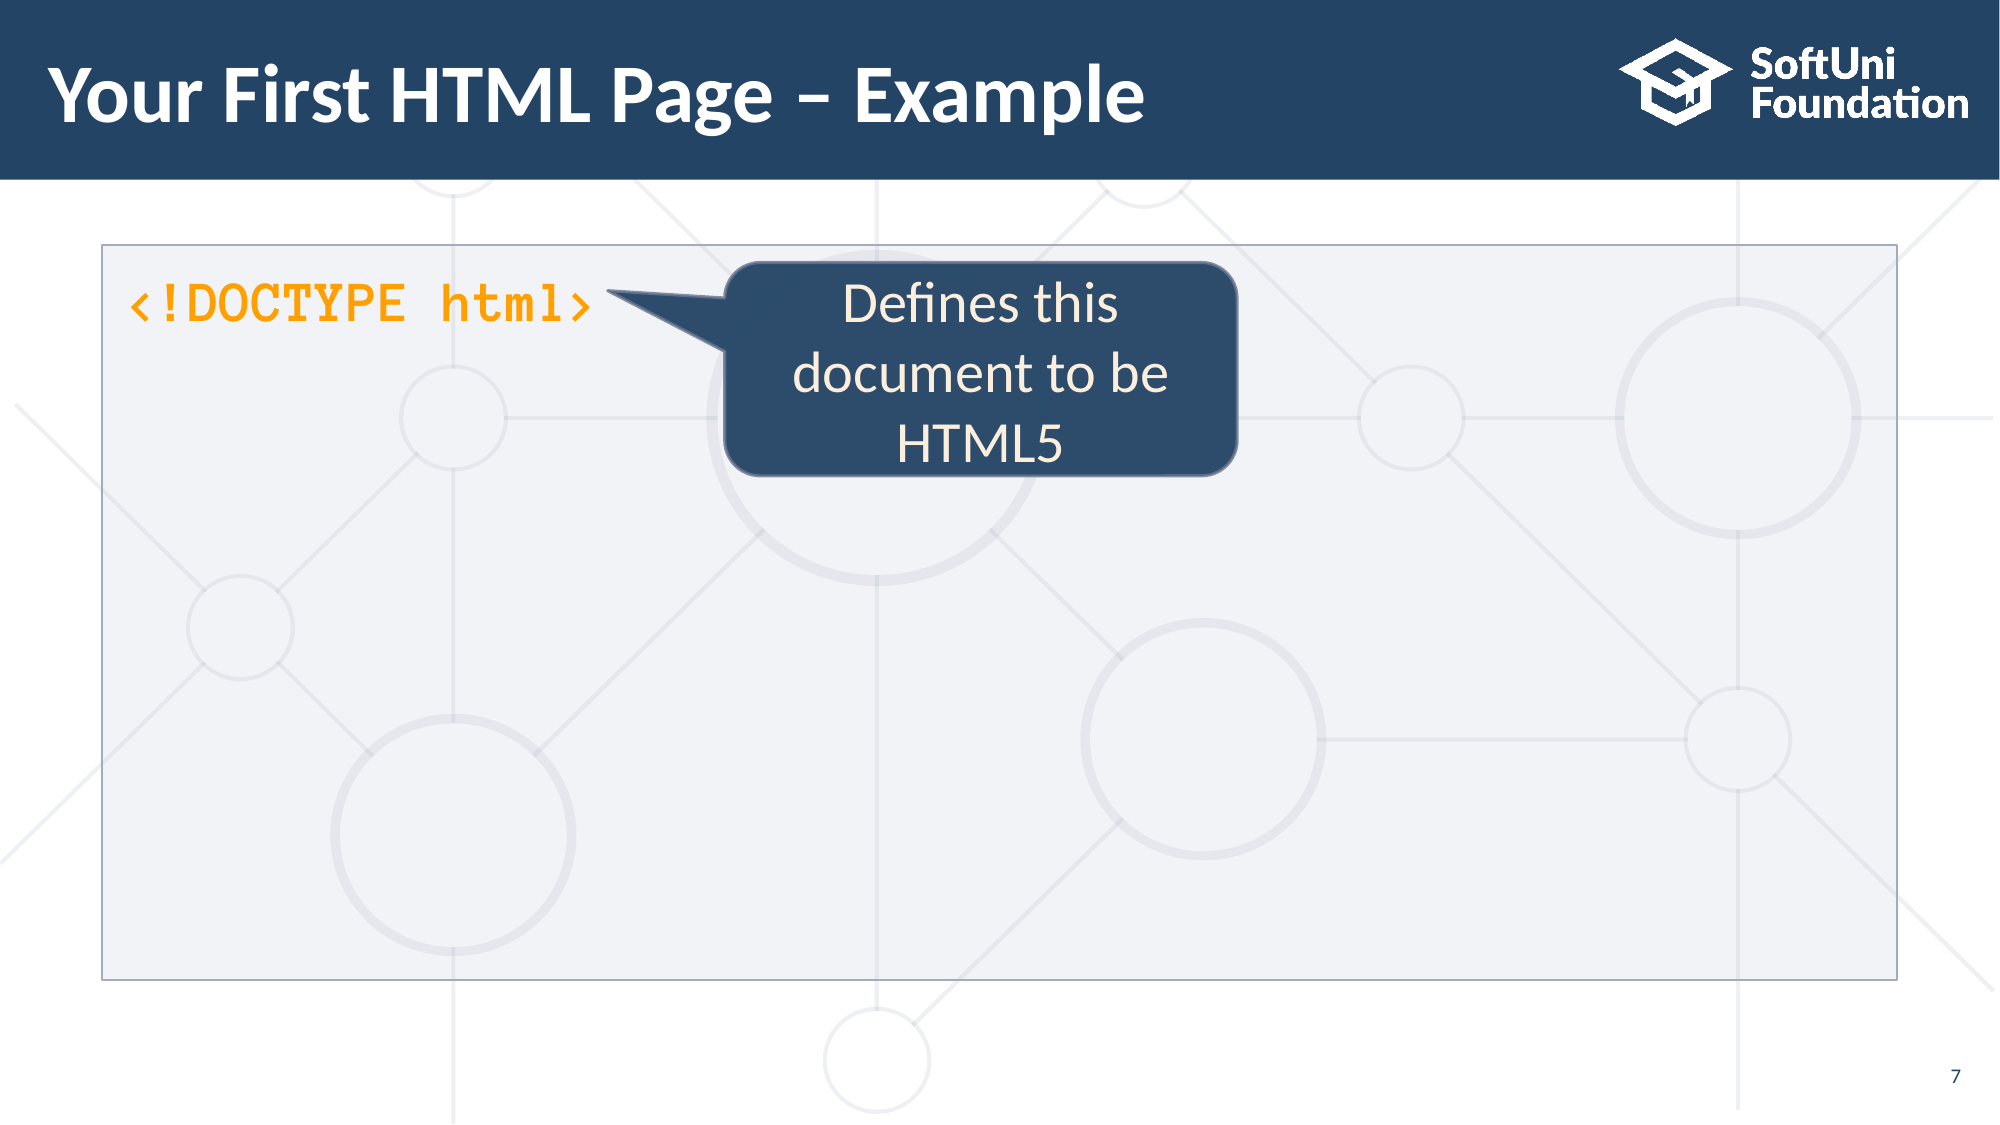

Your First HTML Page – Example
<!DOCTYPE html>

Defines this document to be HTML5
7